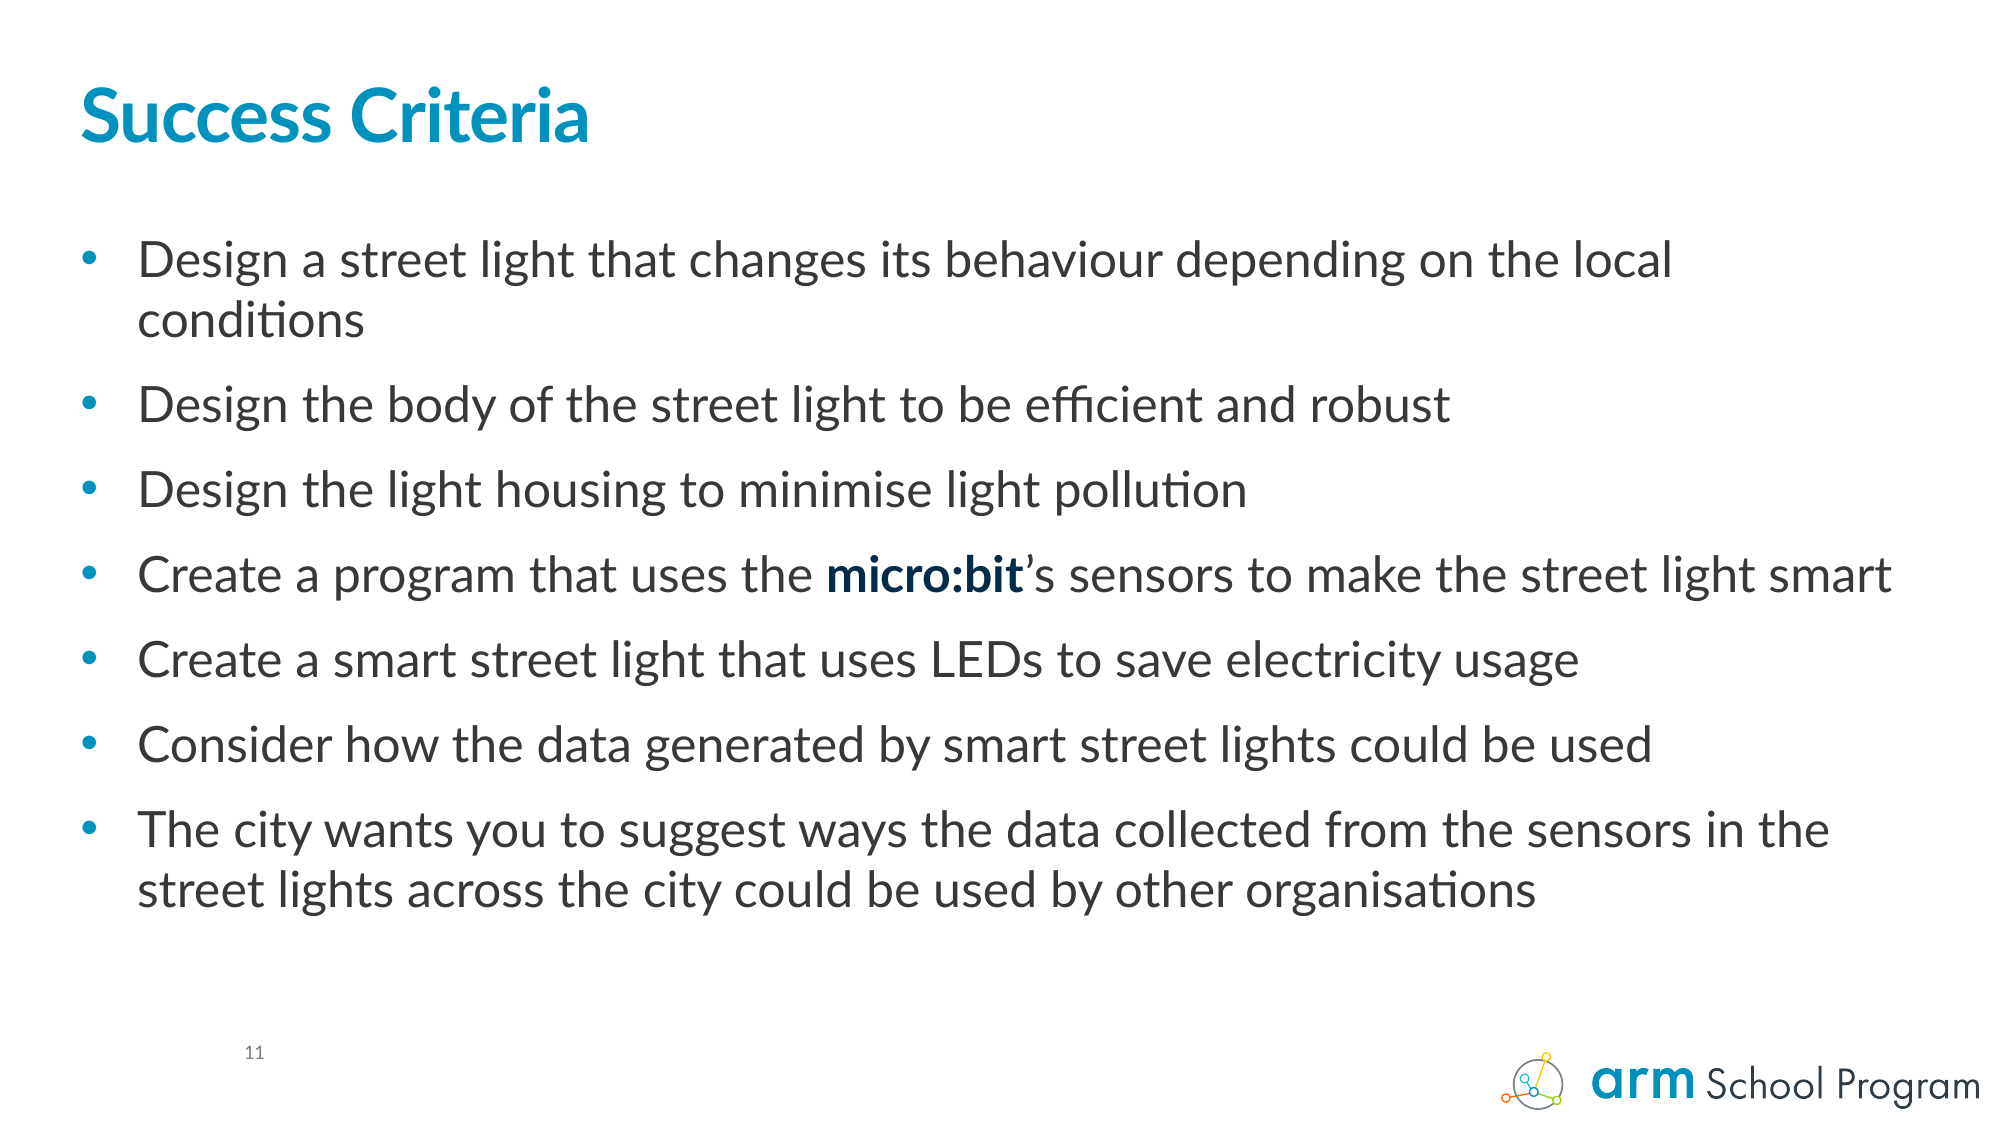

# Success Criteria
Design a street light that changes its behaviour depending on the local conditions
Design the body of the street light to be efficient and robust
Design the light housing to minimise light pollution
Create a program that uses the micro:bit’s sensors to make the street light smart
Create a smart street light that uses LEDs to save electricity usage
Consider how the data generated by smart street lights could be used
The city wants you to suggest ways the data collected from the sensors in the street lights across the city could be used by other organisations